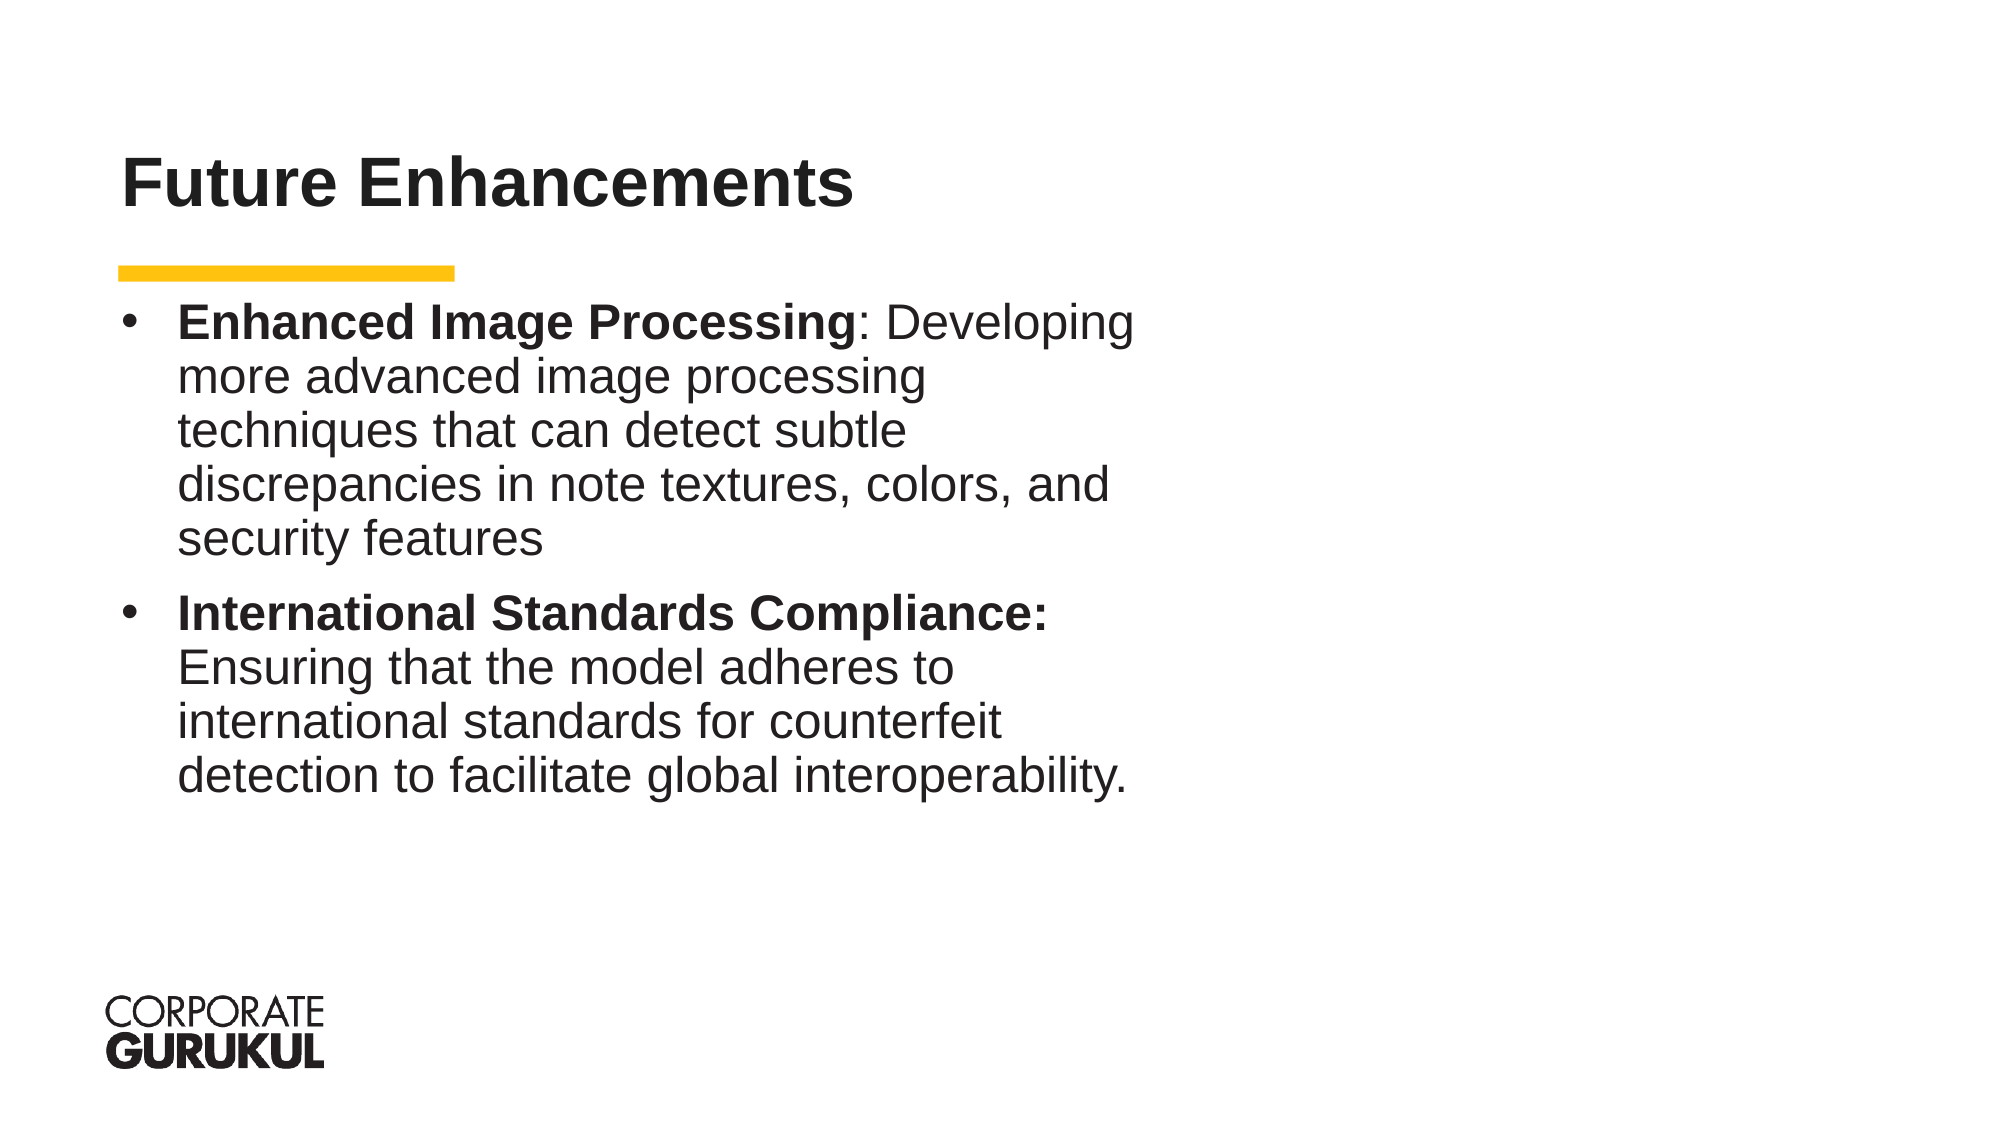

Future Enhancements
Enhanced Image Processing: Developing more advanced image processing techniques that can detect subtle discrepancies in note textures, colors, and security features
International Standards Compliance: Ensuring that the model adheres to international standards for counterfeit detection to facilitate global interoperability.